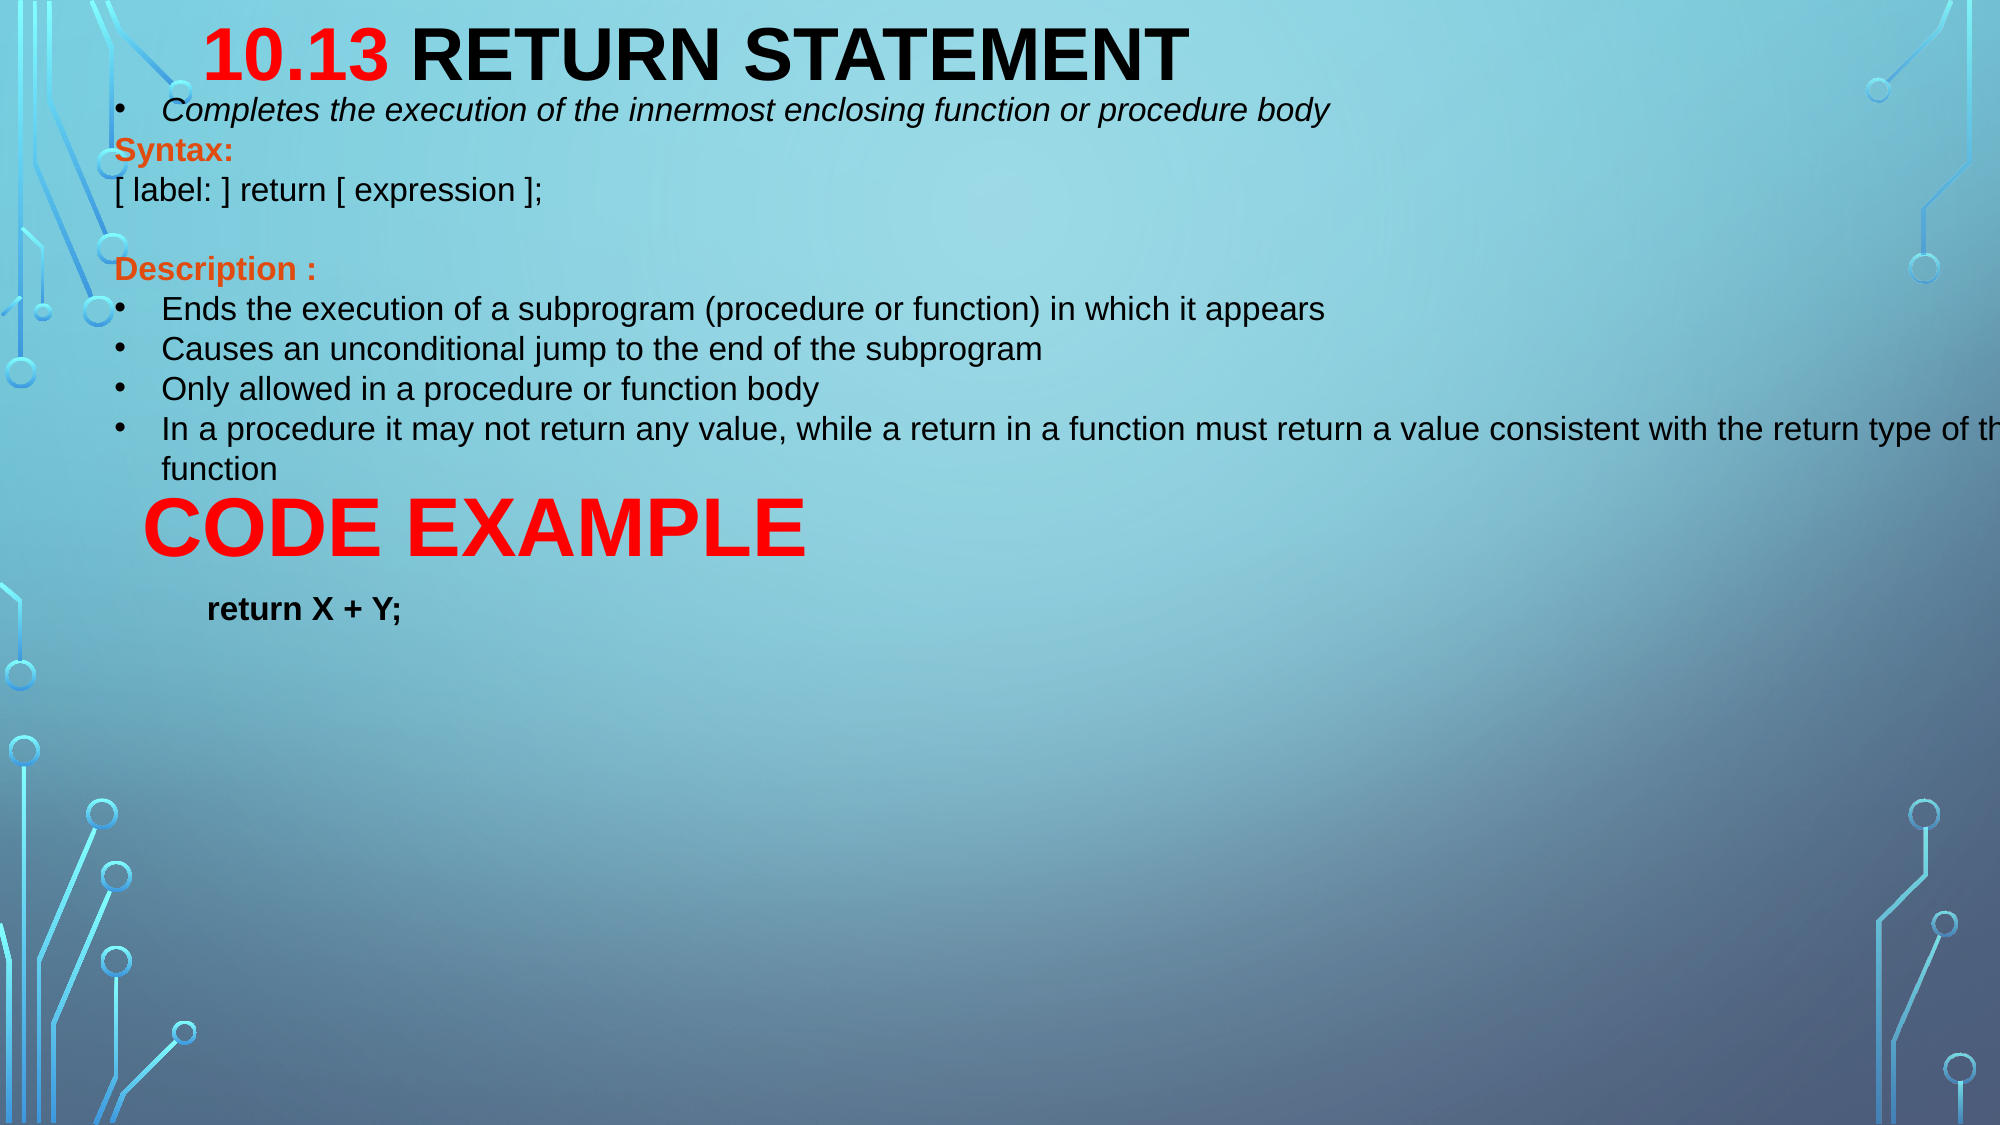

# 10.13 Return statement
Completes the execution of the innermost enclosing function or procedure body
Syntax:
[ label: ] return [ expression ];

Description :
Ends the execution of a subprogram (procedure or function) in which it appears
Causes an unconditional jump to the end of the subprogram
Only allowed in a procedure or function body
In a procedure it may not return any value, while a return in a function must return a value consistent with the return type of the function

          return X + Y;
CODE EXAMPLE